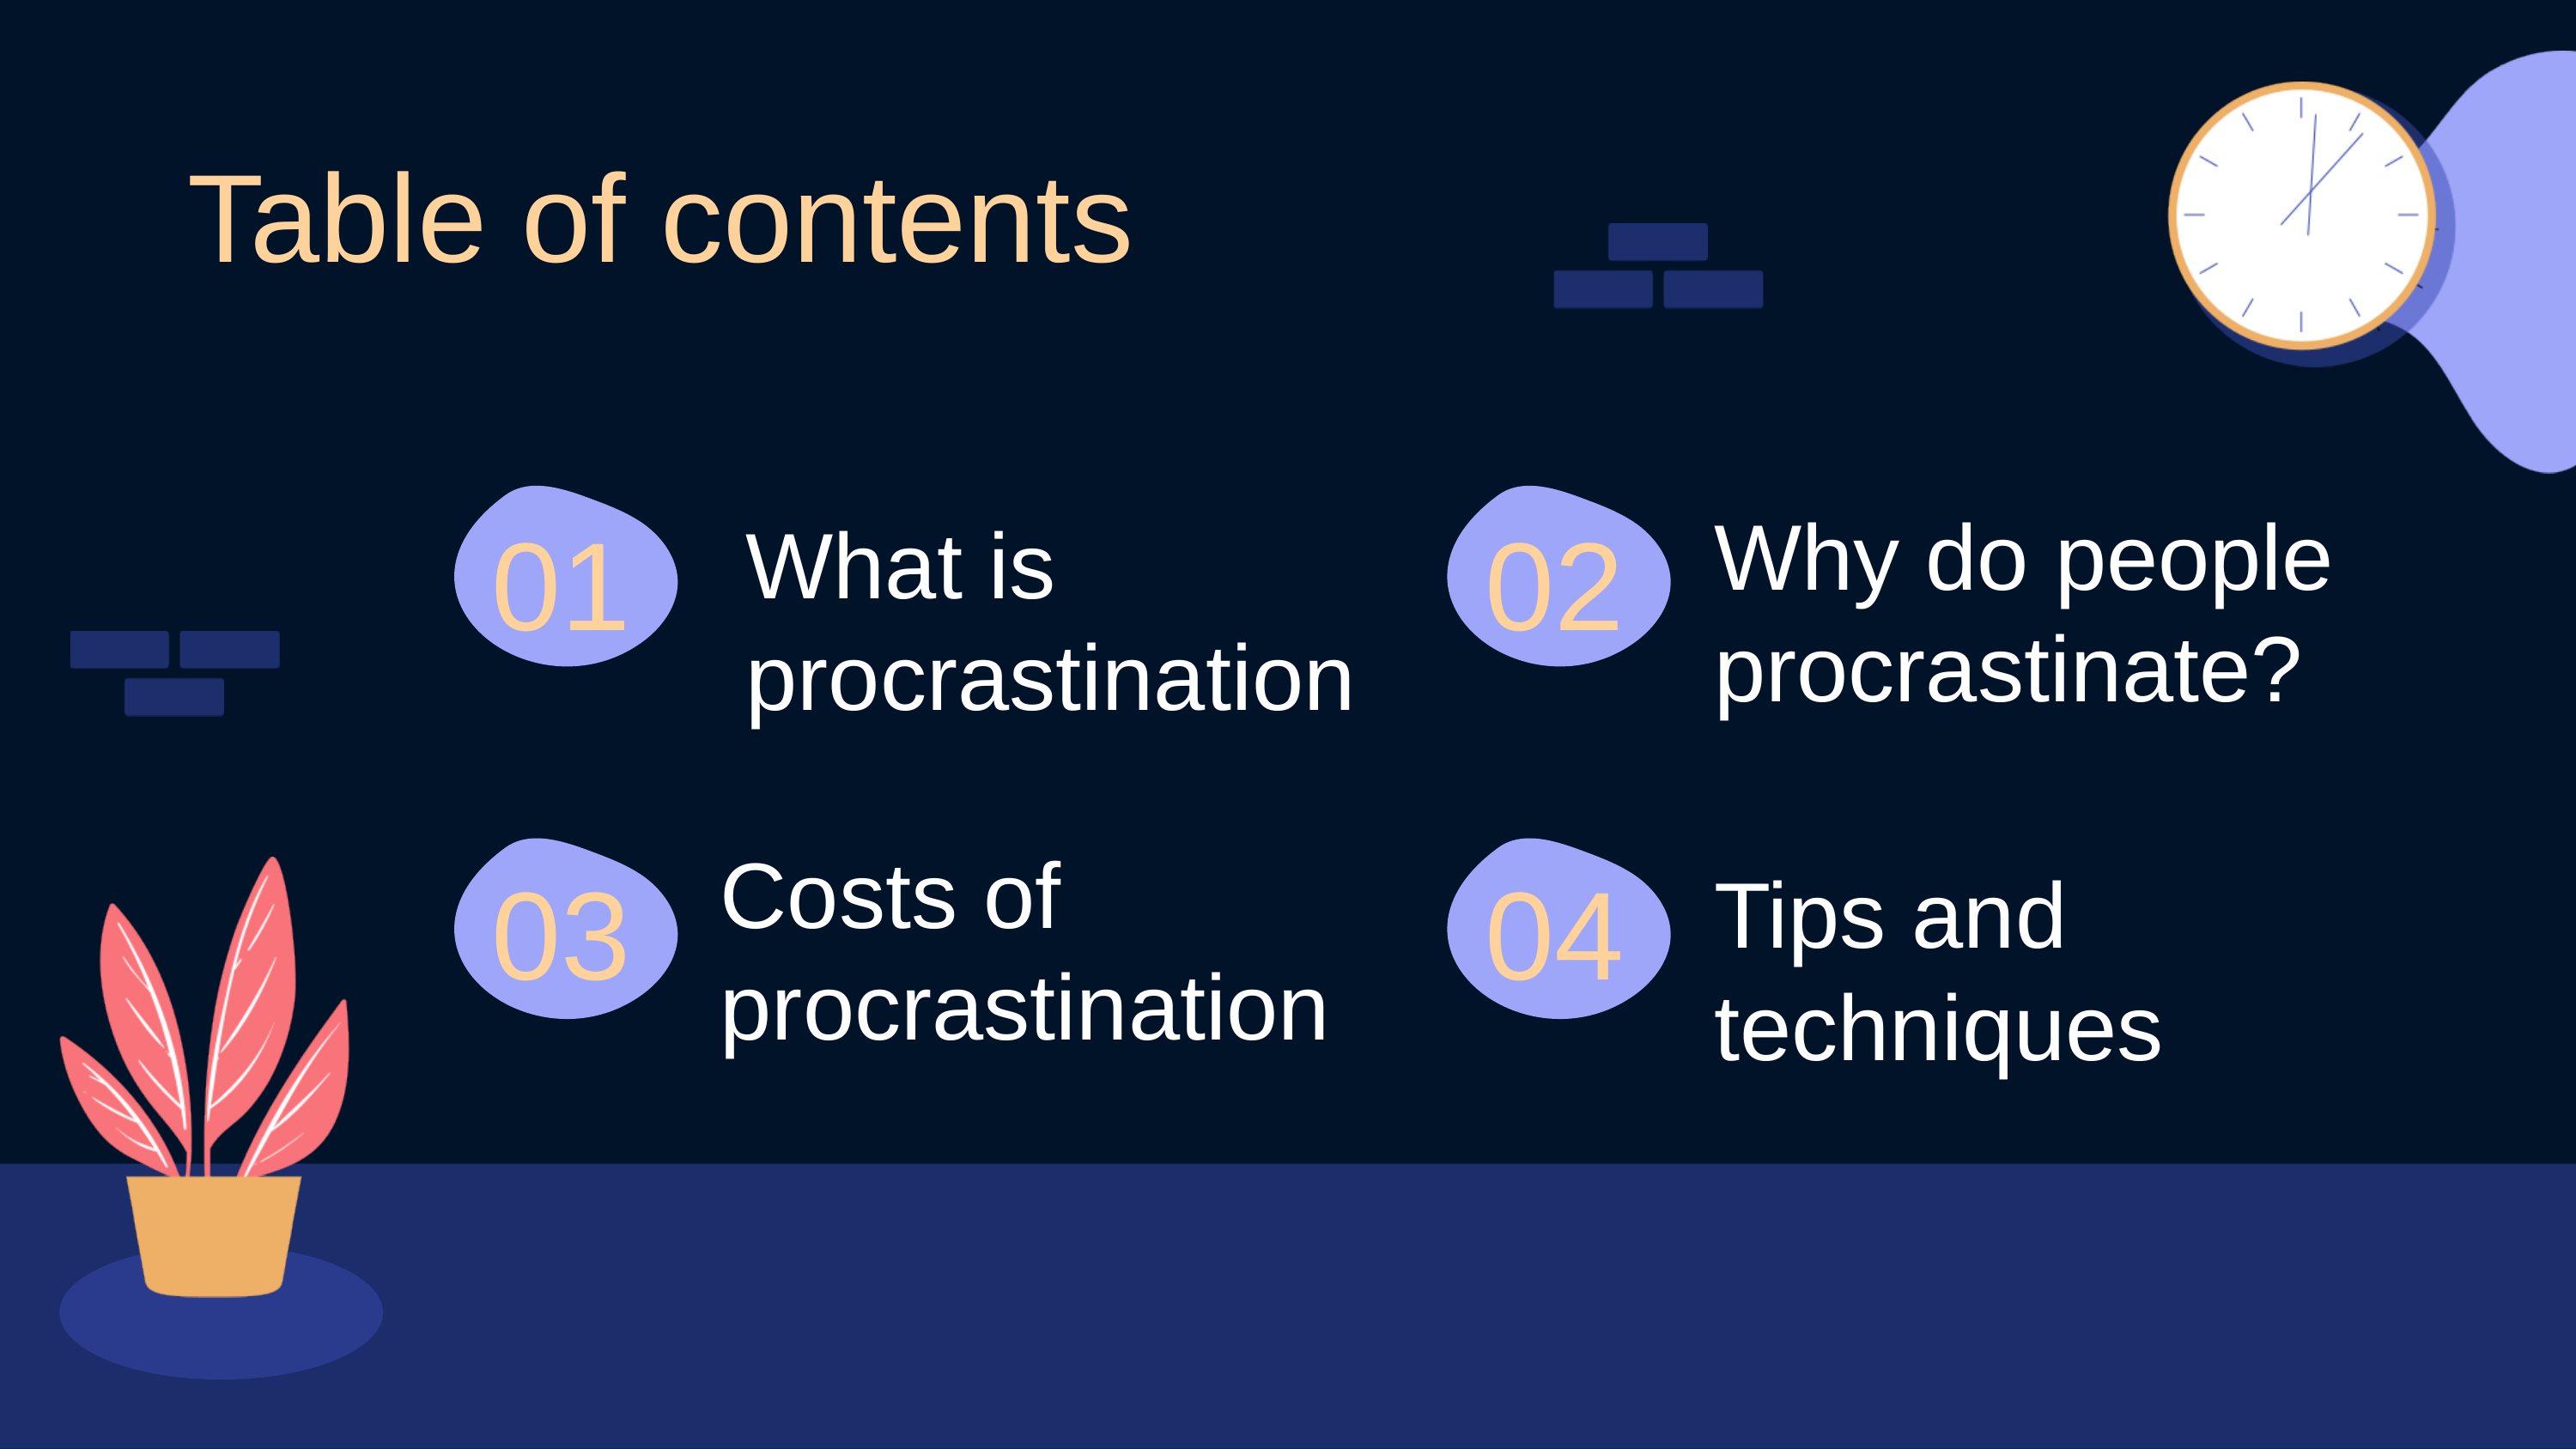

Table of contents

Why do people procrastinate?

01
What is procrastination
02

Costs of procrastination

03
04
Tips and
techniques